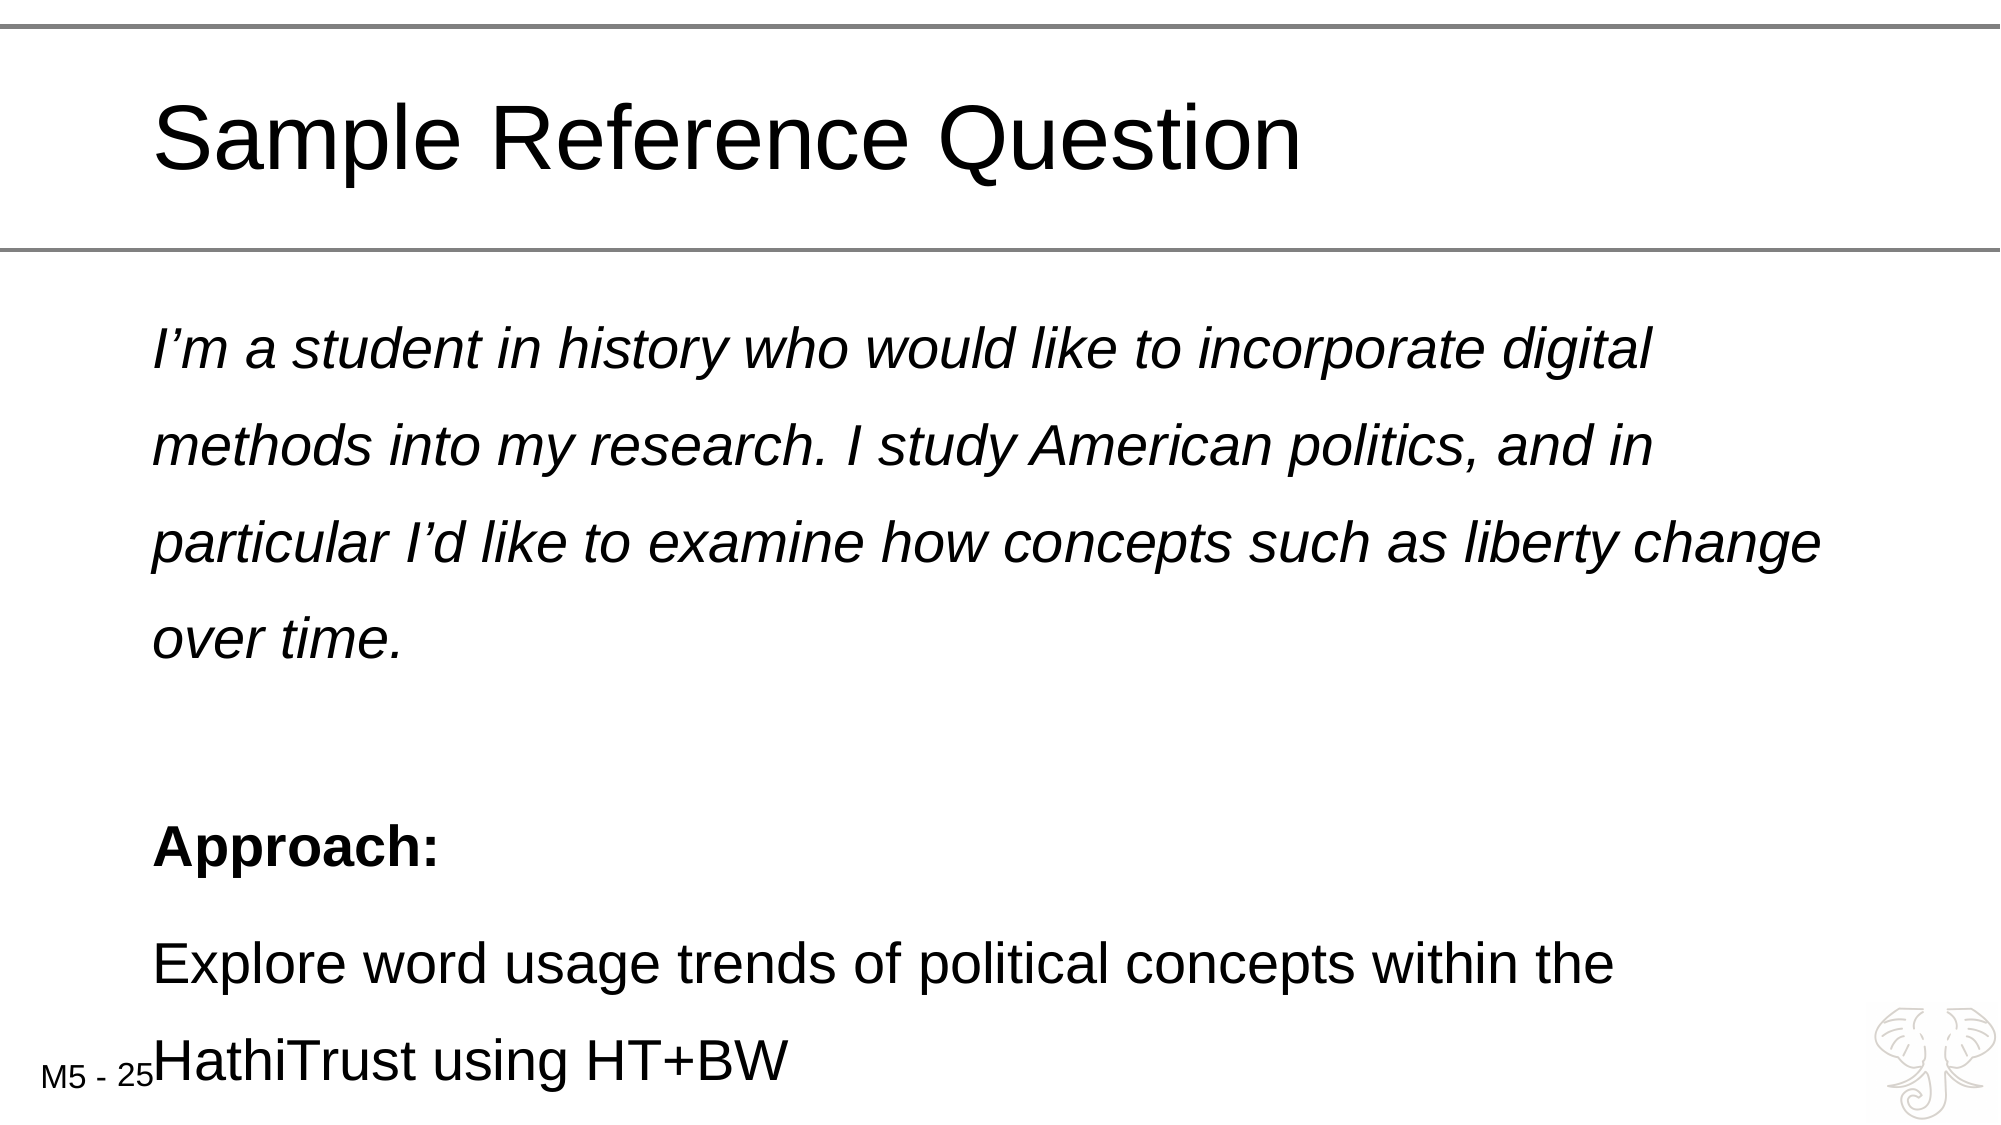

# Sample Reference Question
I’m a student in history who would like to incorporate digital methods into my research. I study American politics, and in particular I’d like to examine how concepts such as liberty change over time.

Approach:
Explore word usage trends of political concepts within the HathiTrust using HT+BW
25